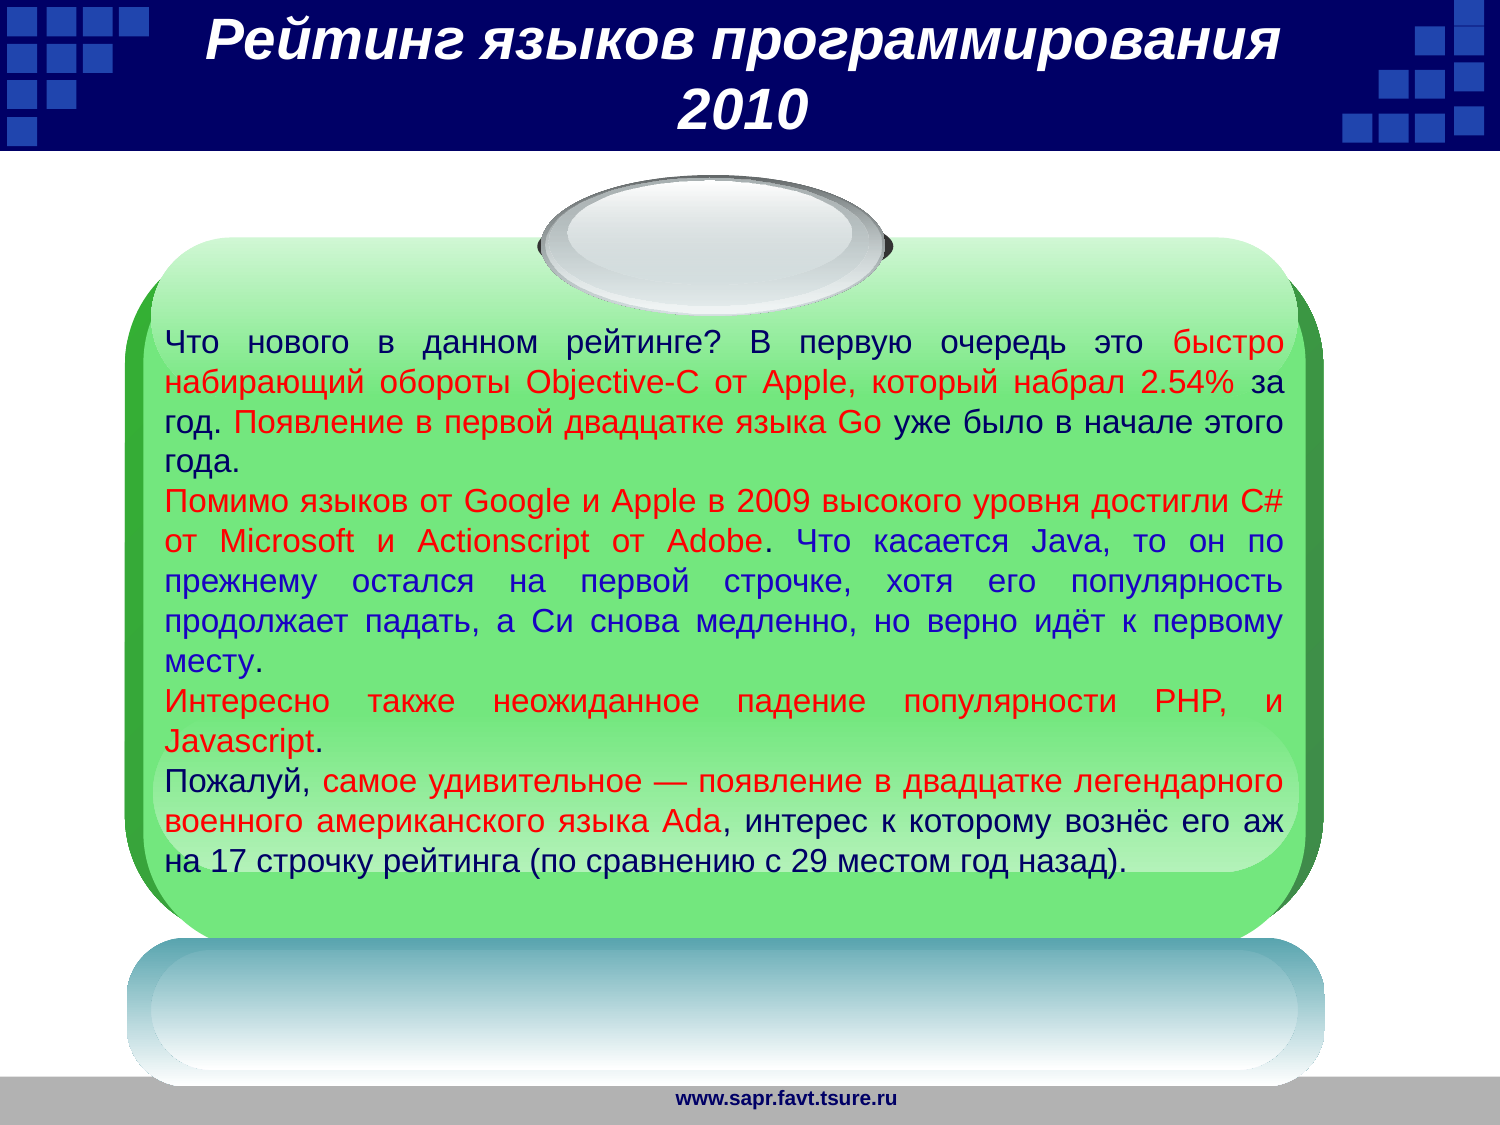

Рейтинг языков программирования 2010

Что нового в данном рейтинге? В первую очередь это быстро набирающий обороты Objective-C от Apple, который набрал 2.54% за год. Появление в первой двадцатке языка Go уже было в начале этого года.
Помимо языков от Google и Apple в 2009 высокого уровня достигли C# от Microsoft и Actionscript от Adobe. Что касается Java, то он по прежнему остался на первой строчке, хотя его популярность продолжает падать, а Си снова медленно, но верно идёт к первому месту.
Интересно также неожиданное падение популярности PHP, и Javascript.
Пожалуй, самое удивительное — появление в двадцатке легендарного военного американского языка Ada, интерес к которому вознёс его аж на 17 строчку рейтинга (по сравнению с 29 местом год назад).

www.sapr.favt.tsure.ru